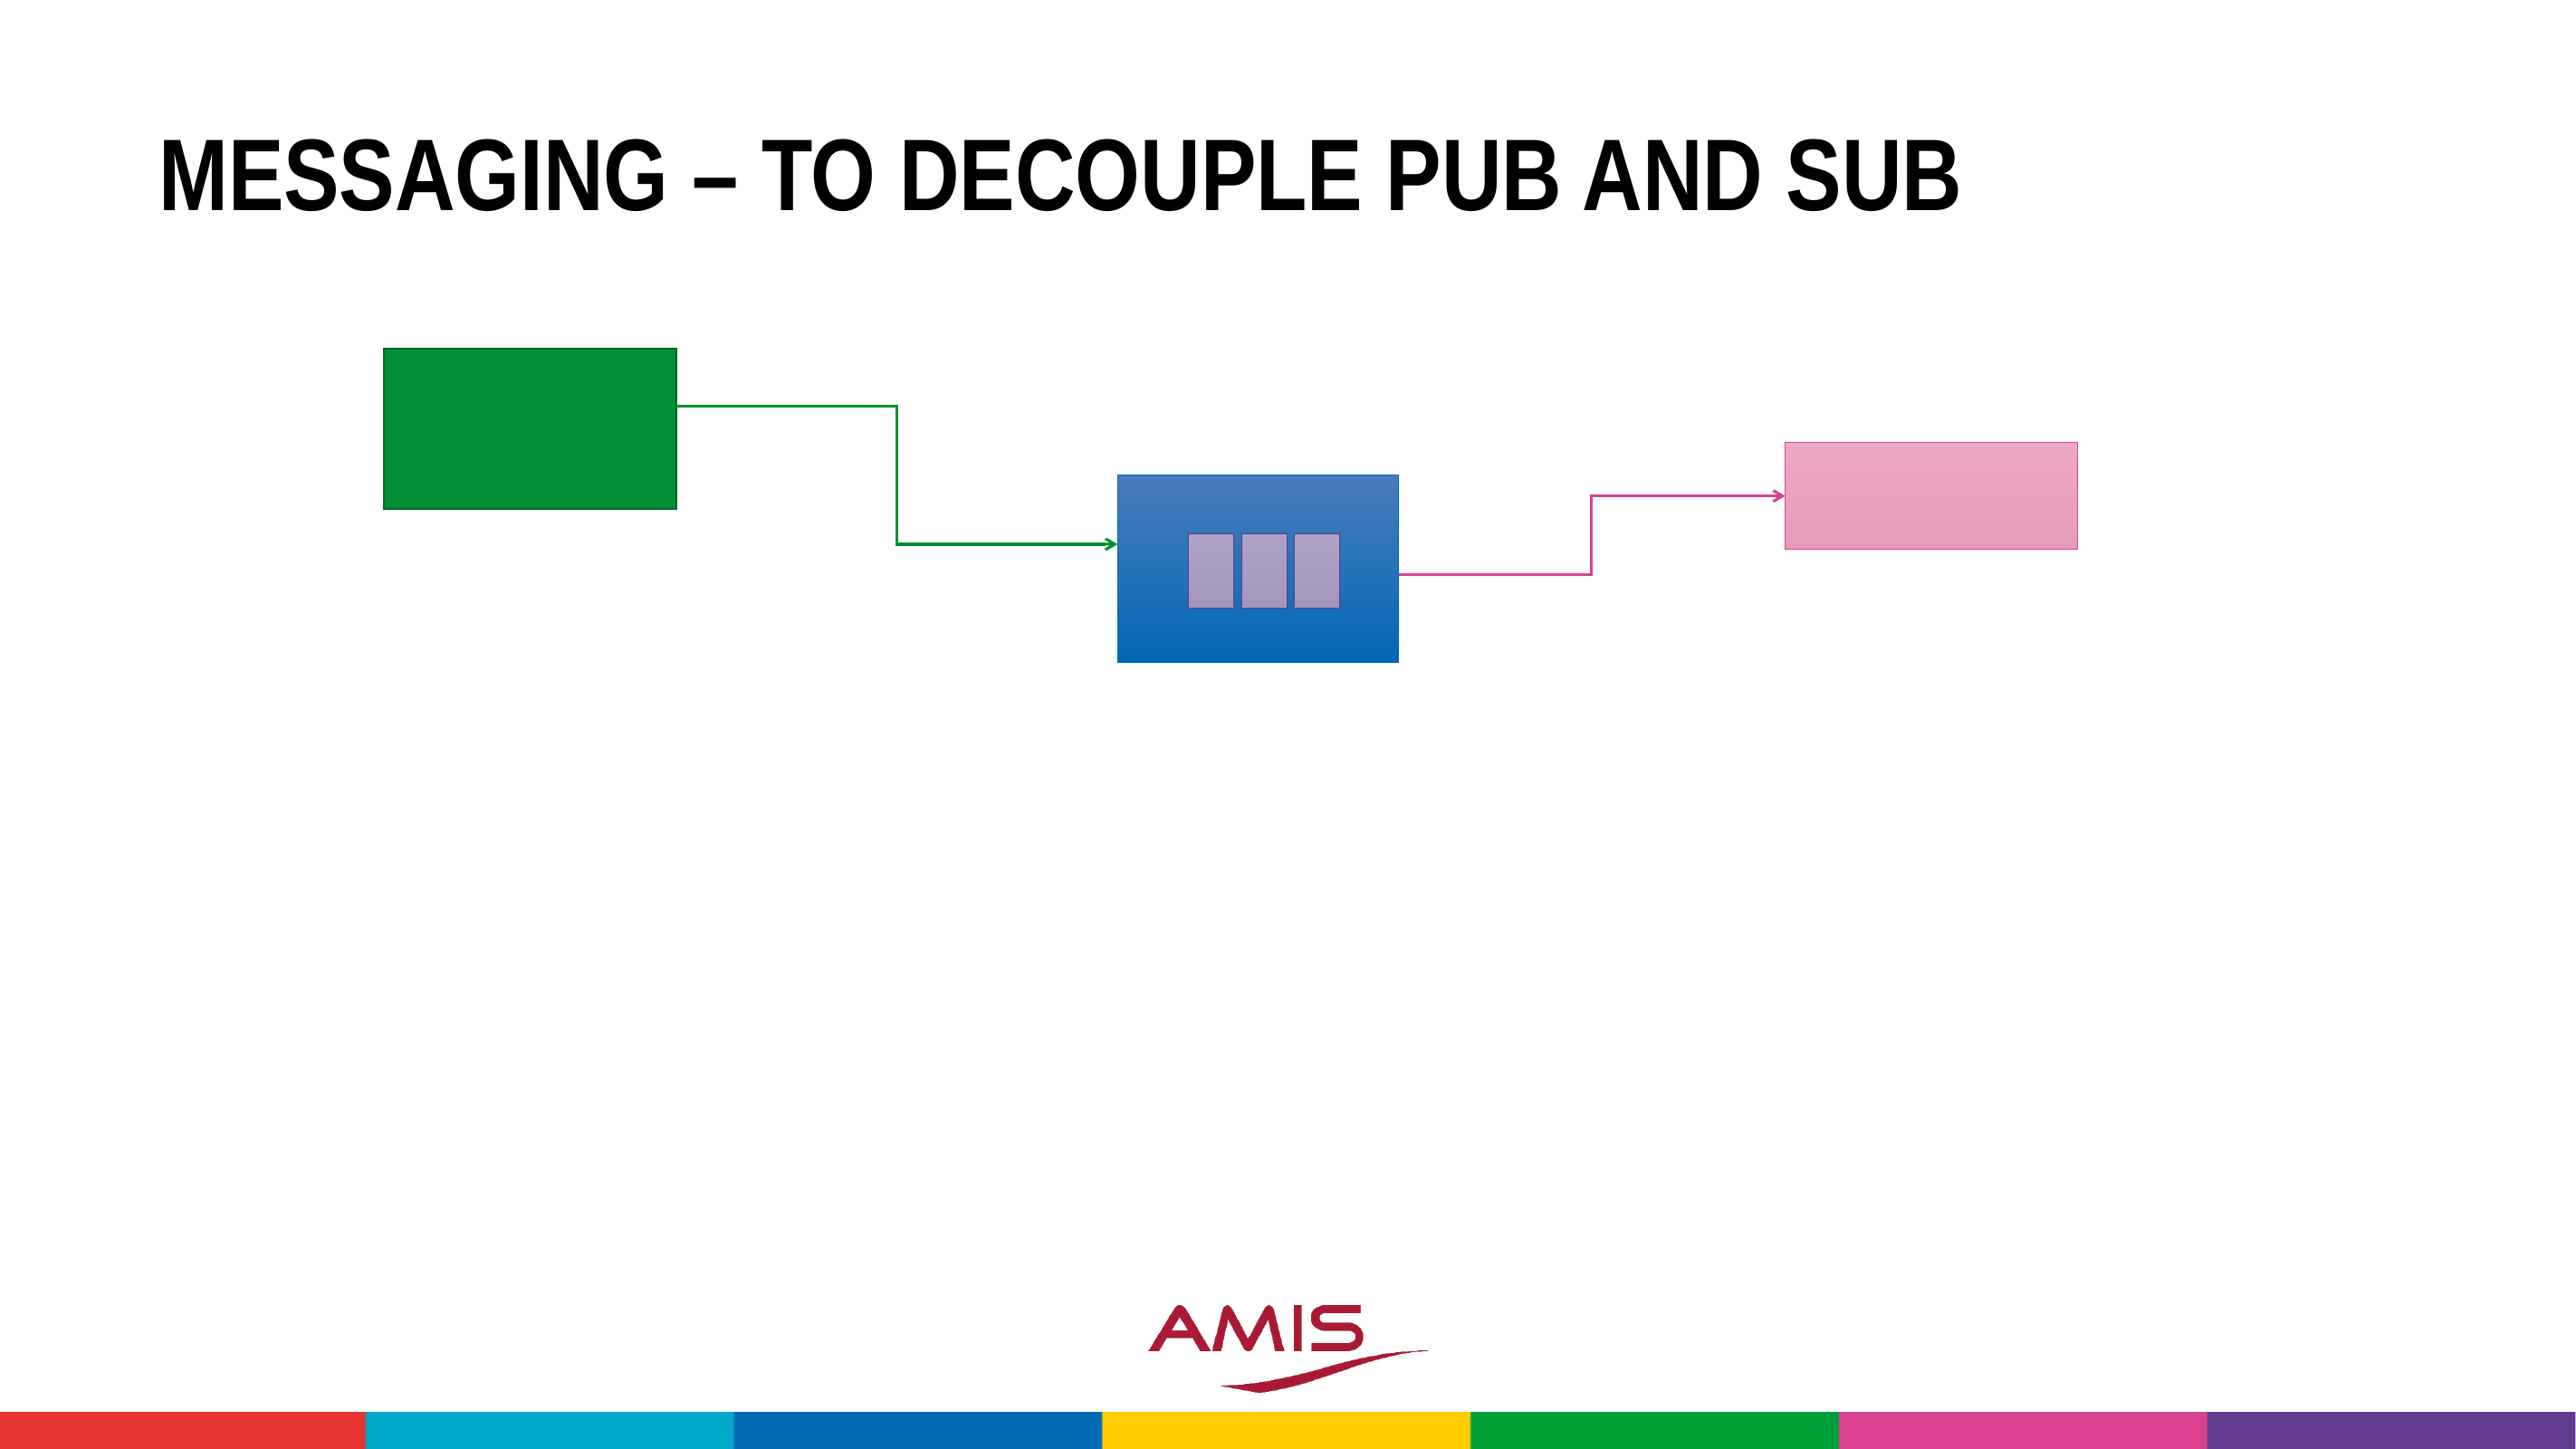

# Messaging – to decouple pub and sub
Producers

Consumers